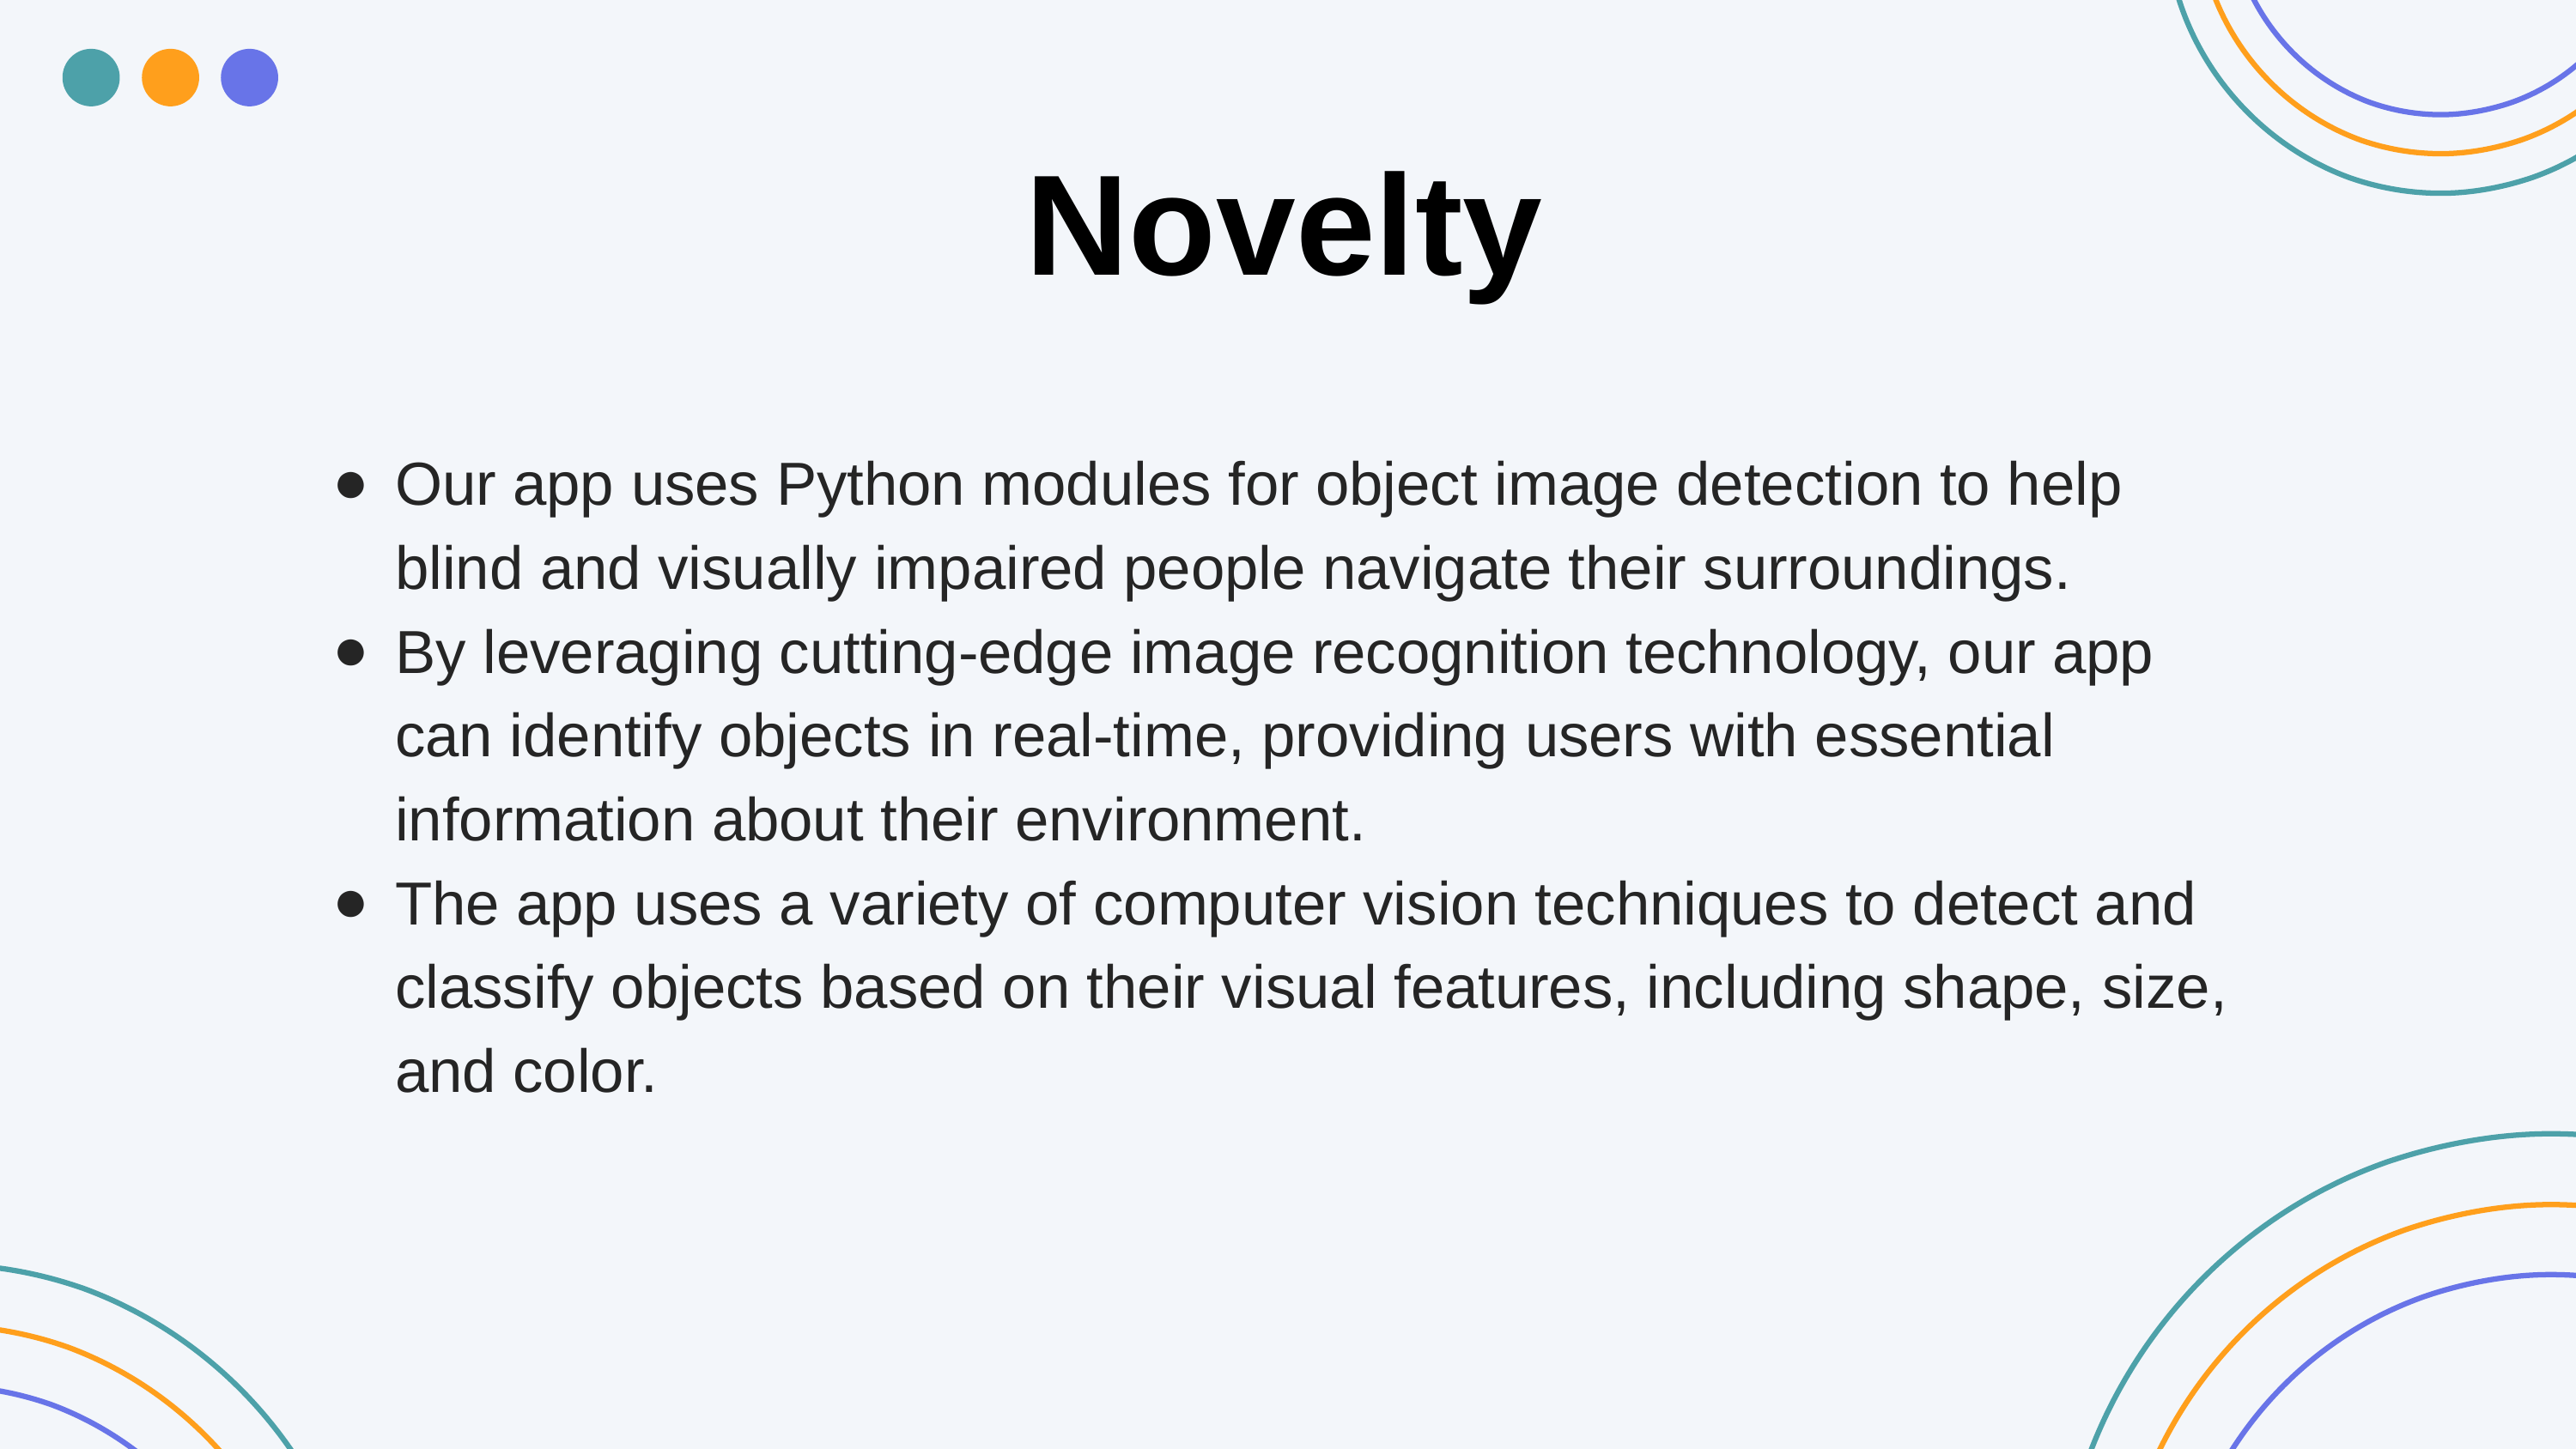

Novelty
Our app uses Python modules for object image detection to help blind and visually impaired people navigate their surroundings.
By leveraging cutting-edge image recognition technology, our app can identify objects in real-time, providing users with essential information about their environment.
The app uses a variety of computer vision techniques to detect and classify objects based on their visual features, including shape, size, and color.